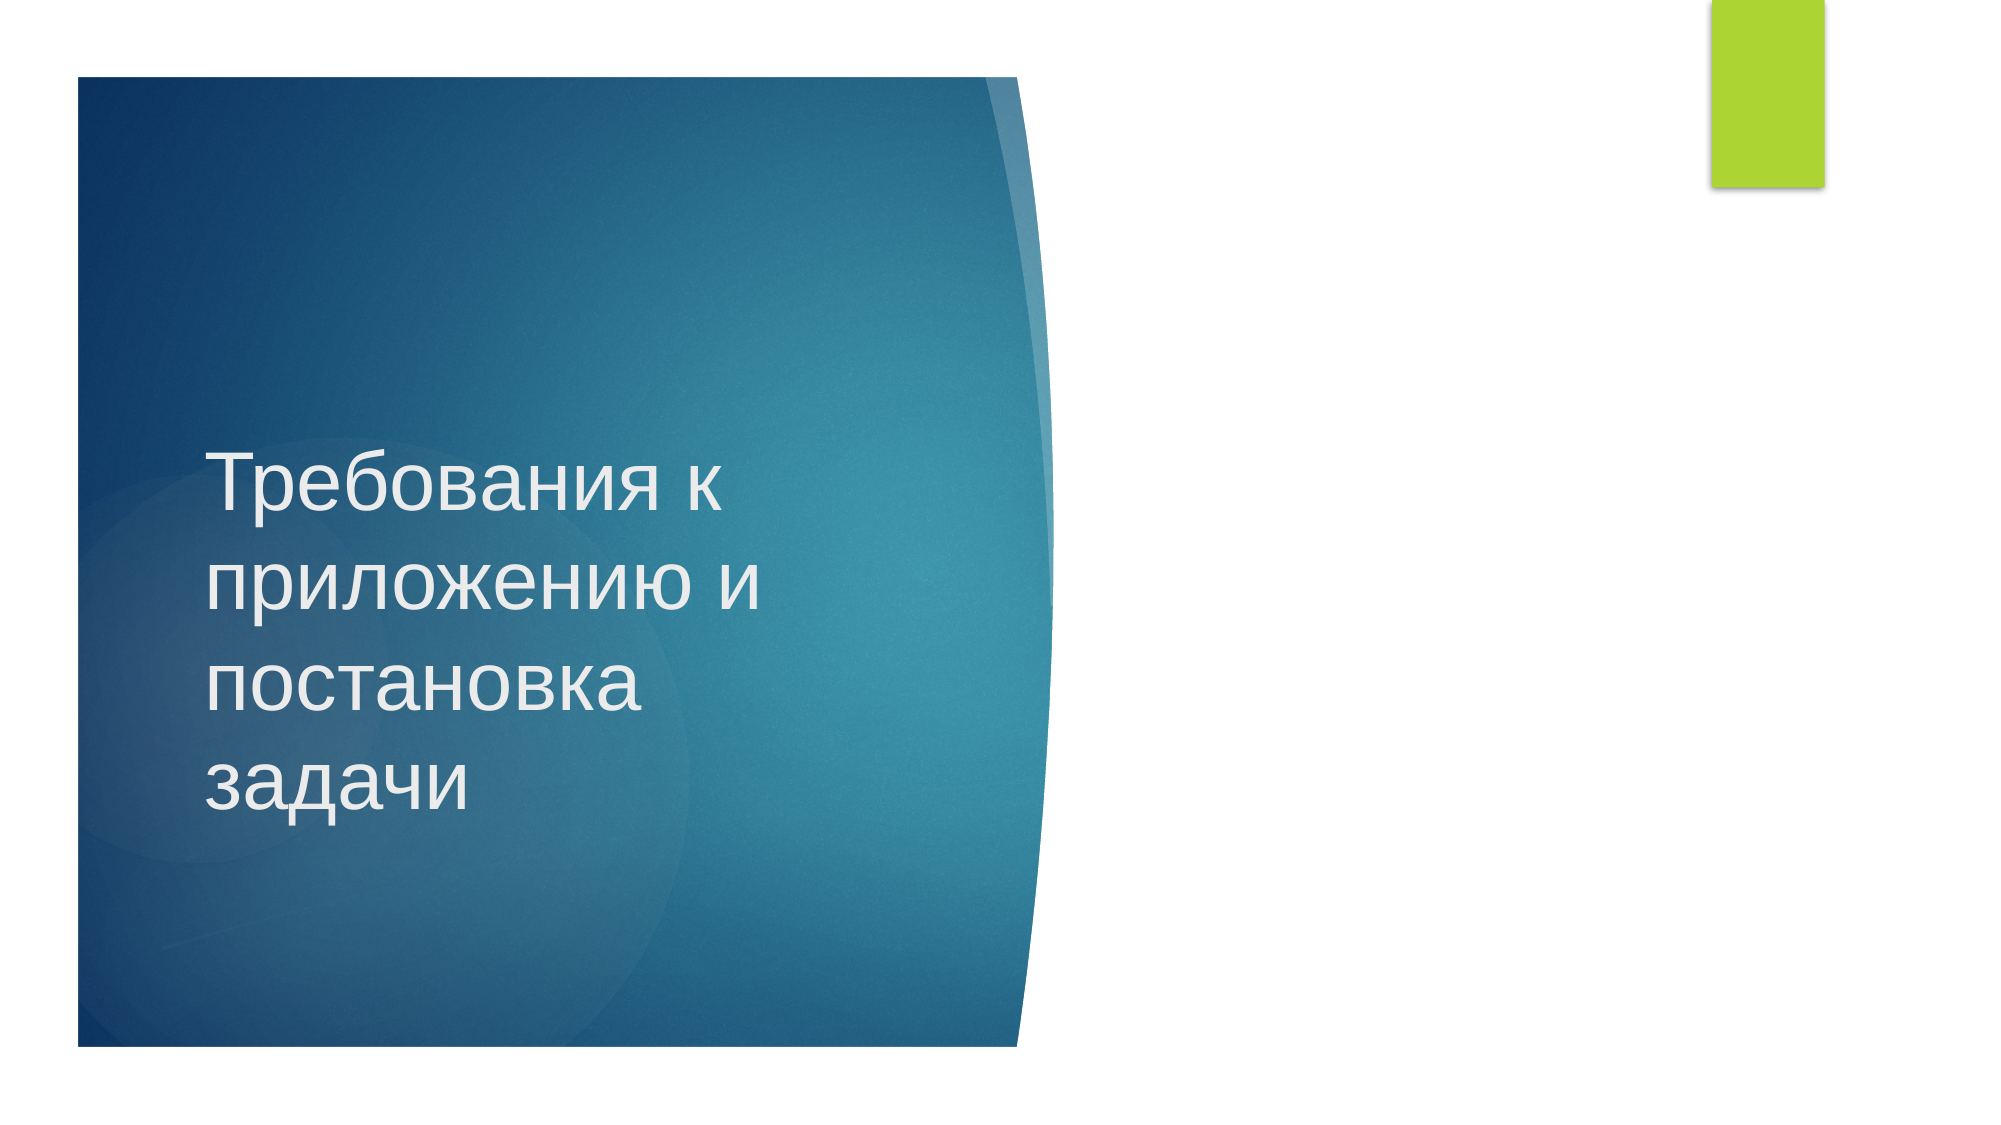

# Требования к приложению и постановка задачи